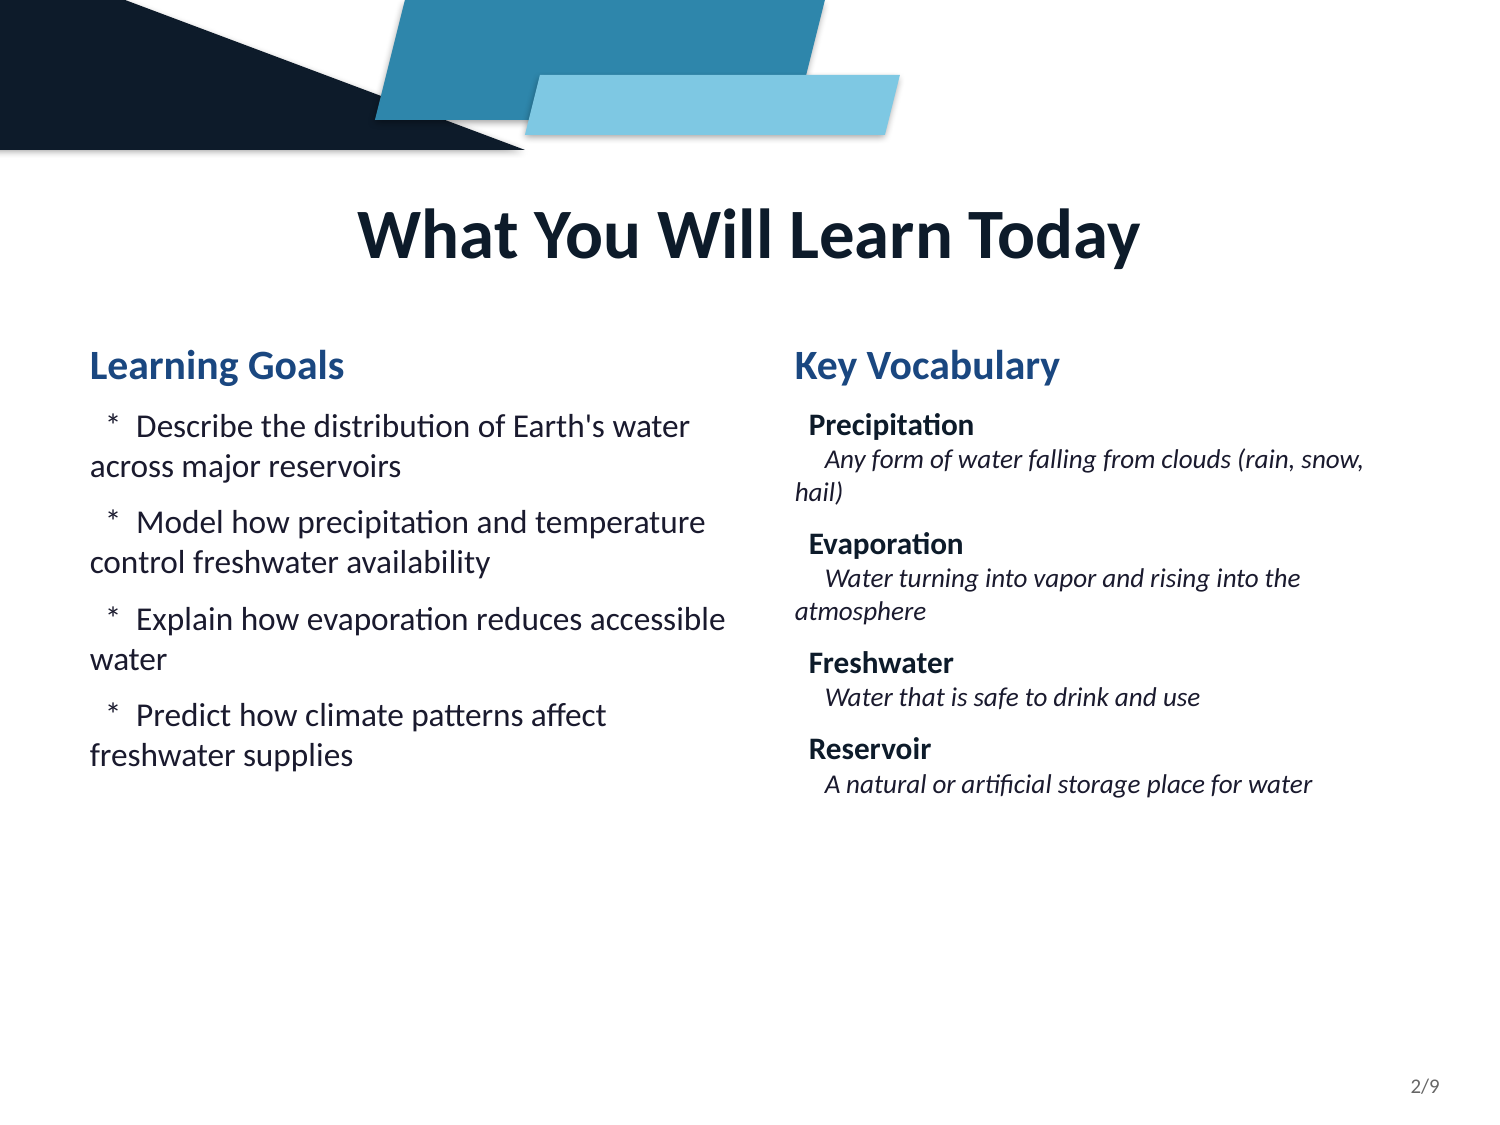

What You Will Learn Today
Learning Goals
  *  Describe the distribution of Earth's water across major reservoirs
  *  Model how precipitation and temperature control freshwater availability
  *  Explain how evaporation reduces accessible water
  *  Predict how climate patterns affect freshwater supplies
Key Vocabulary
  Precipitation
     Any form of water falling from clouds (rain, snow, hail)
  Evaporation
     Water turning into vapor and rising into the atmosphere
  Freshwater
     Water that is safe to drink and use
  Reservoir
     A natural or artificial storage place for water
2/9